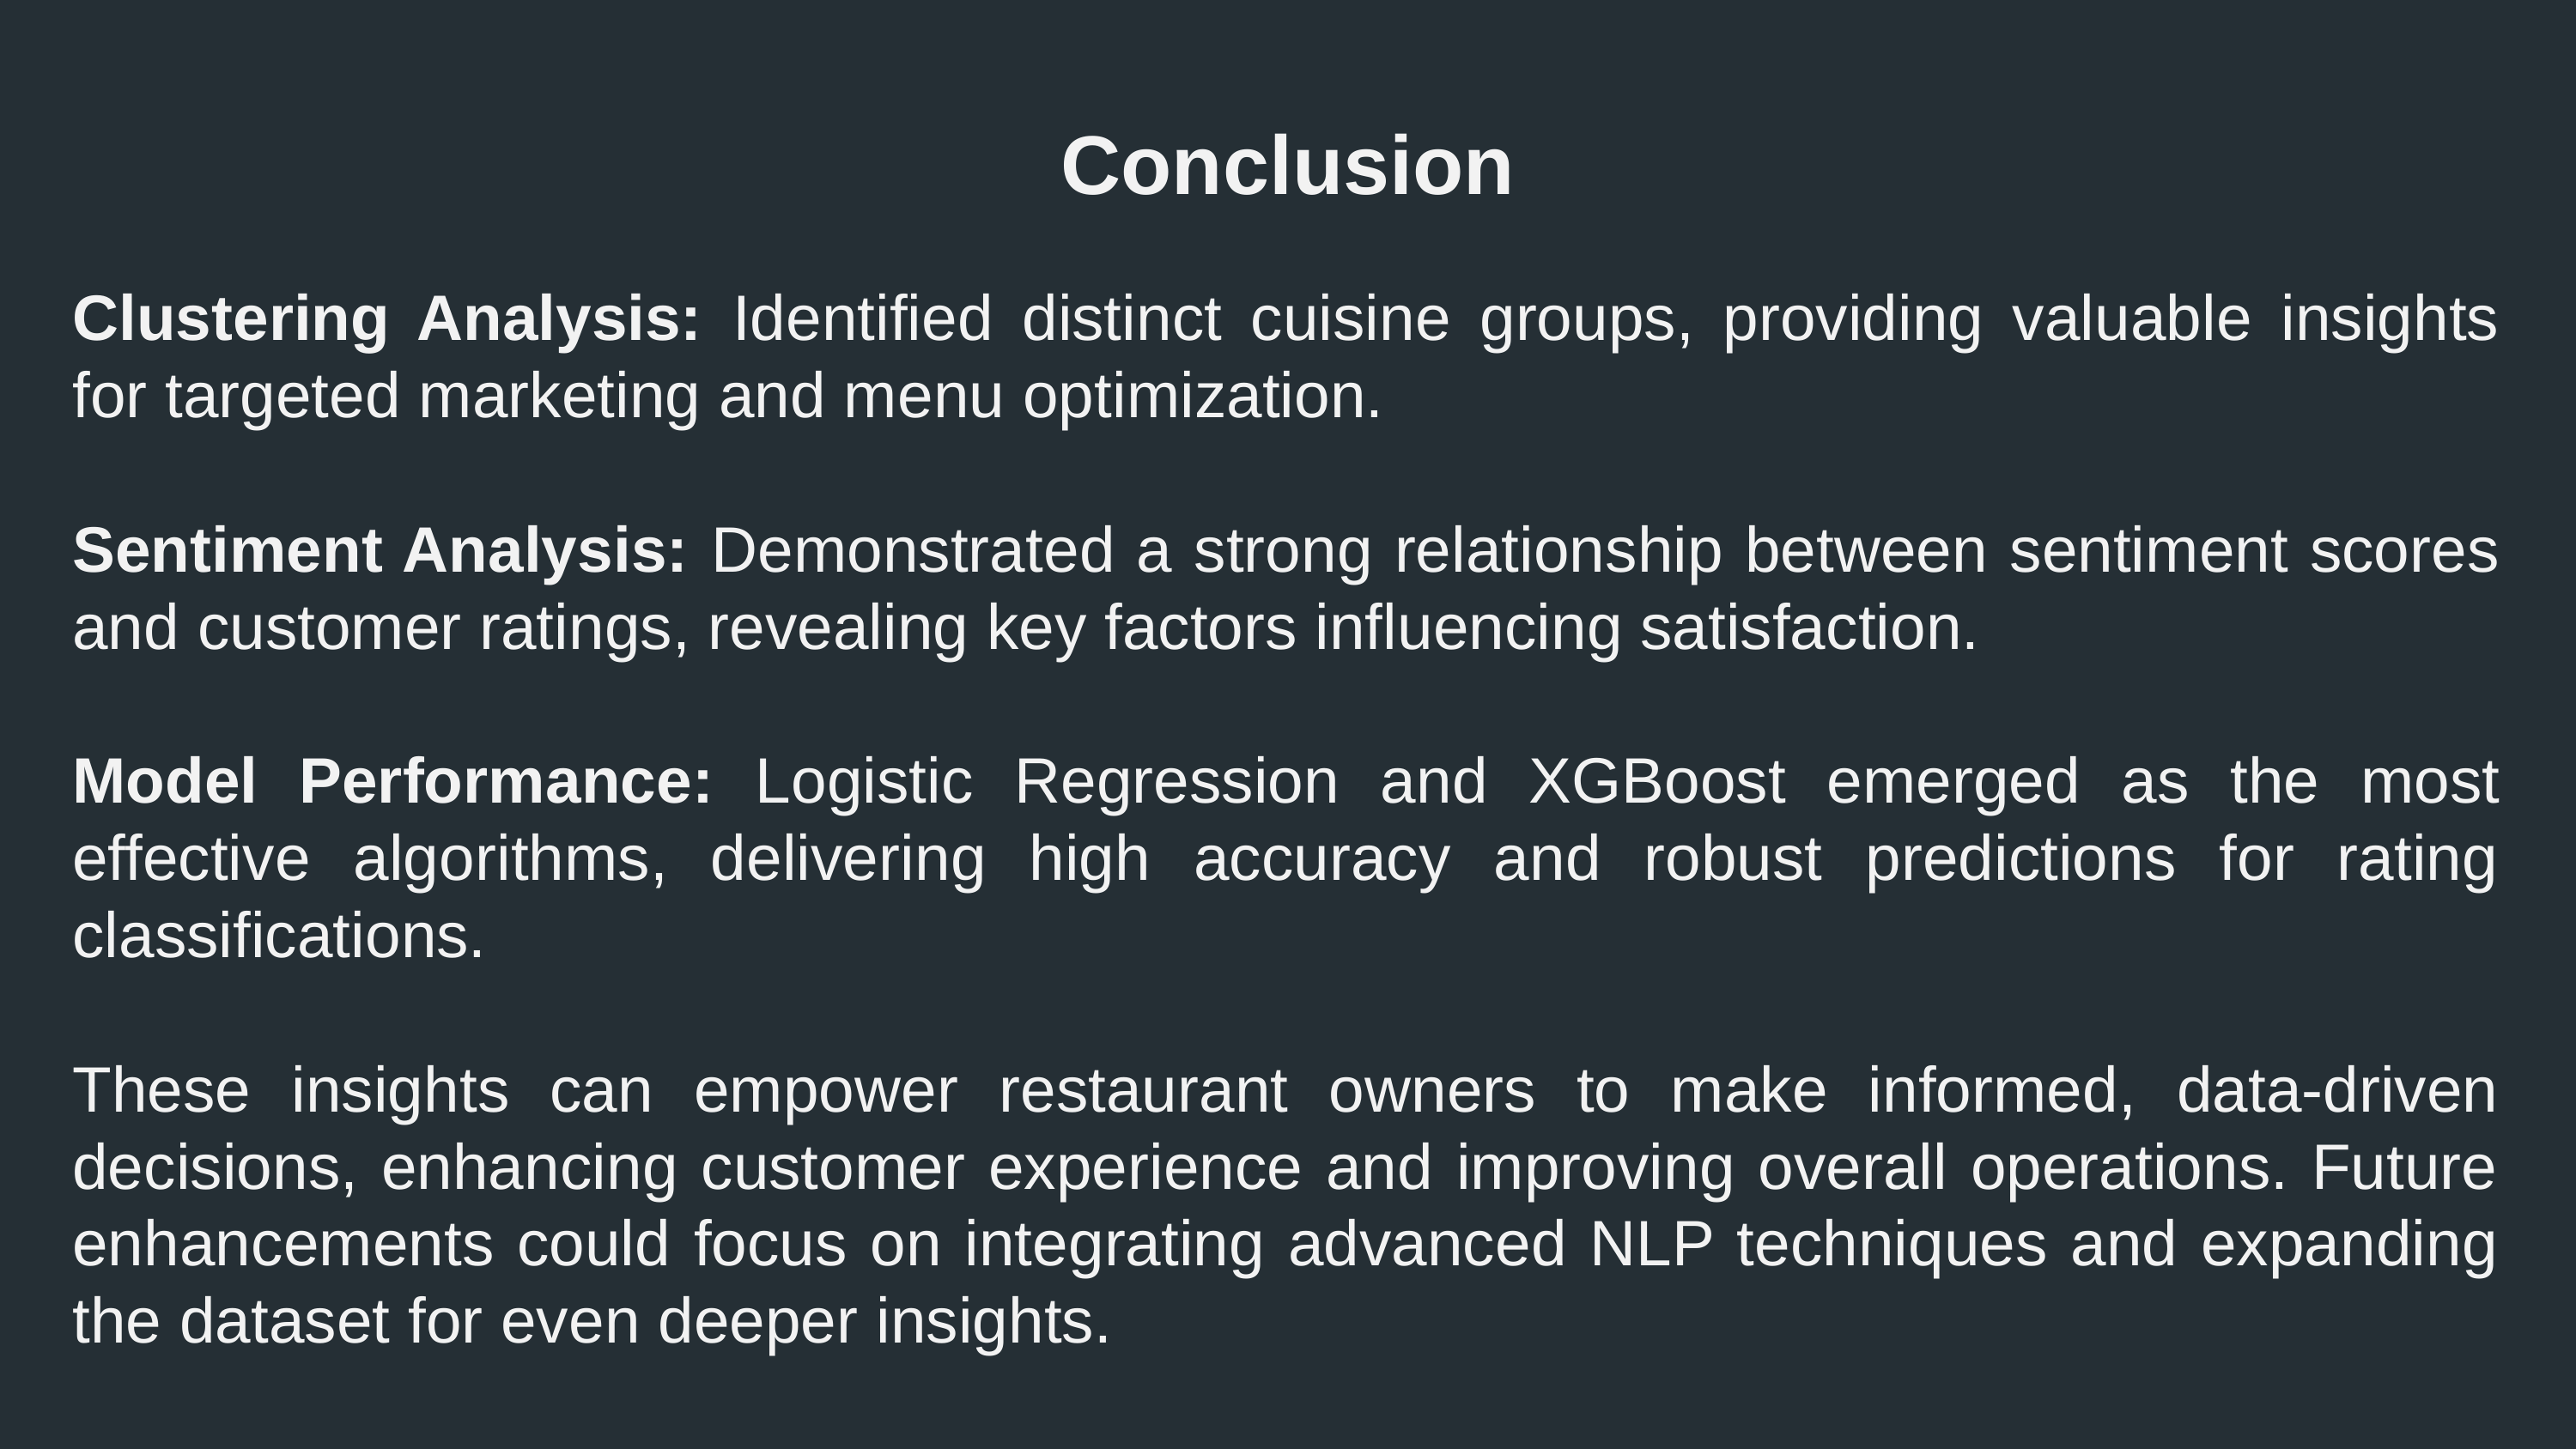

Conclusion

Clustering Analysis: Identified distinct cuisine groups, providing valuable insights for targeted marketing and menu optimization.

Sentiment Analysis: Demonstrated a strong relationship between sentiment scores and customer ratings, revealing key factors influencing satisfaction.

Model Performance: Logistic Regression and XGBoost emerged as the most effective algorithms, delivering high accuracy and robust predictions for rating classifications.

These insights can empower restaurant owners to make informed, data-driven decisions, enhancing customer experience and improving overall operations. Future enhancements could focus on integrating advanced NLP techniques and expanding the dataset for even deeper insights.